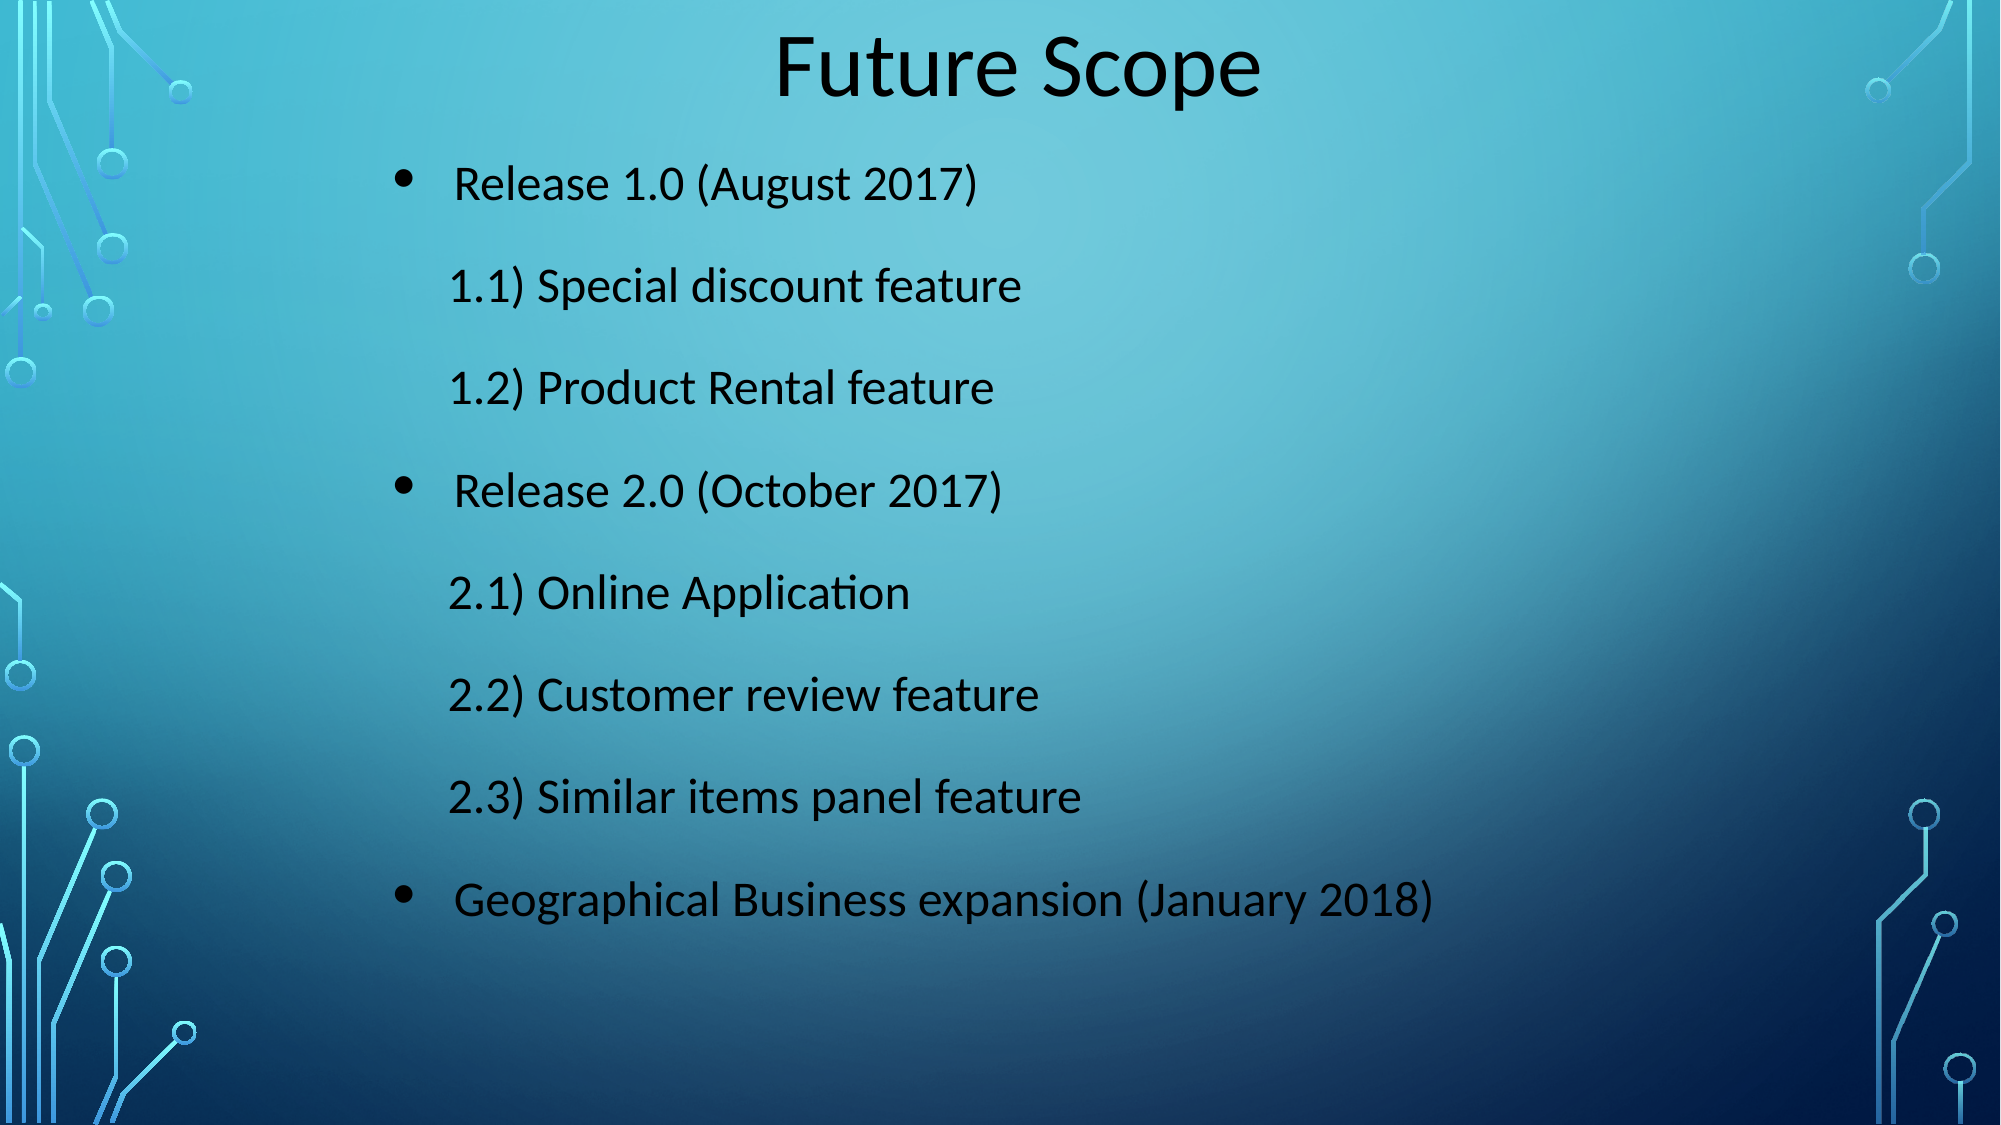

# Future Scope
Release 1.0 (August 2017)
     1.1) Special discount feature
     1.2) Product Rental feature
Release 2.0 (October 2017)
     2.1) Online Application
     2.2) Customer review feature
     2.3) Similar items panel feature
Geographical Business expansion (January 2018)